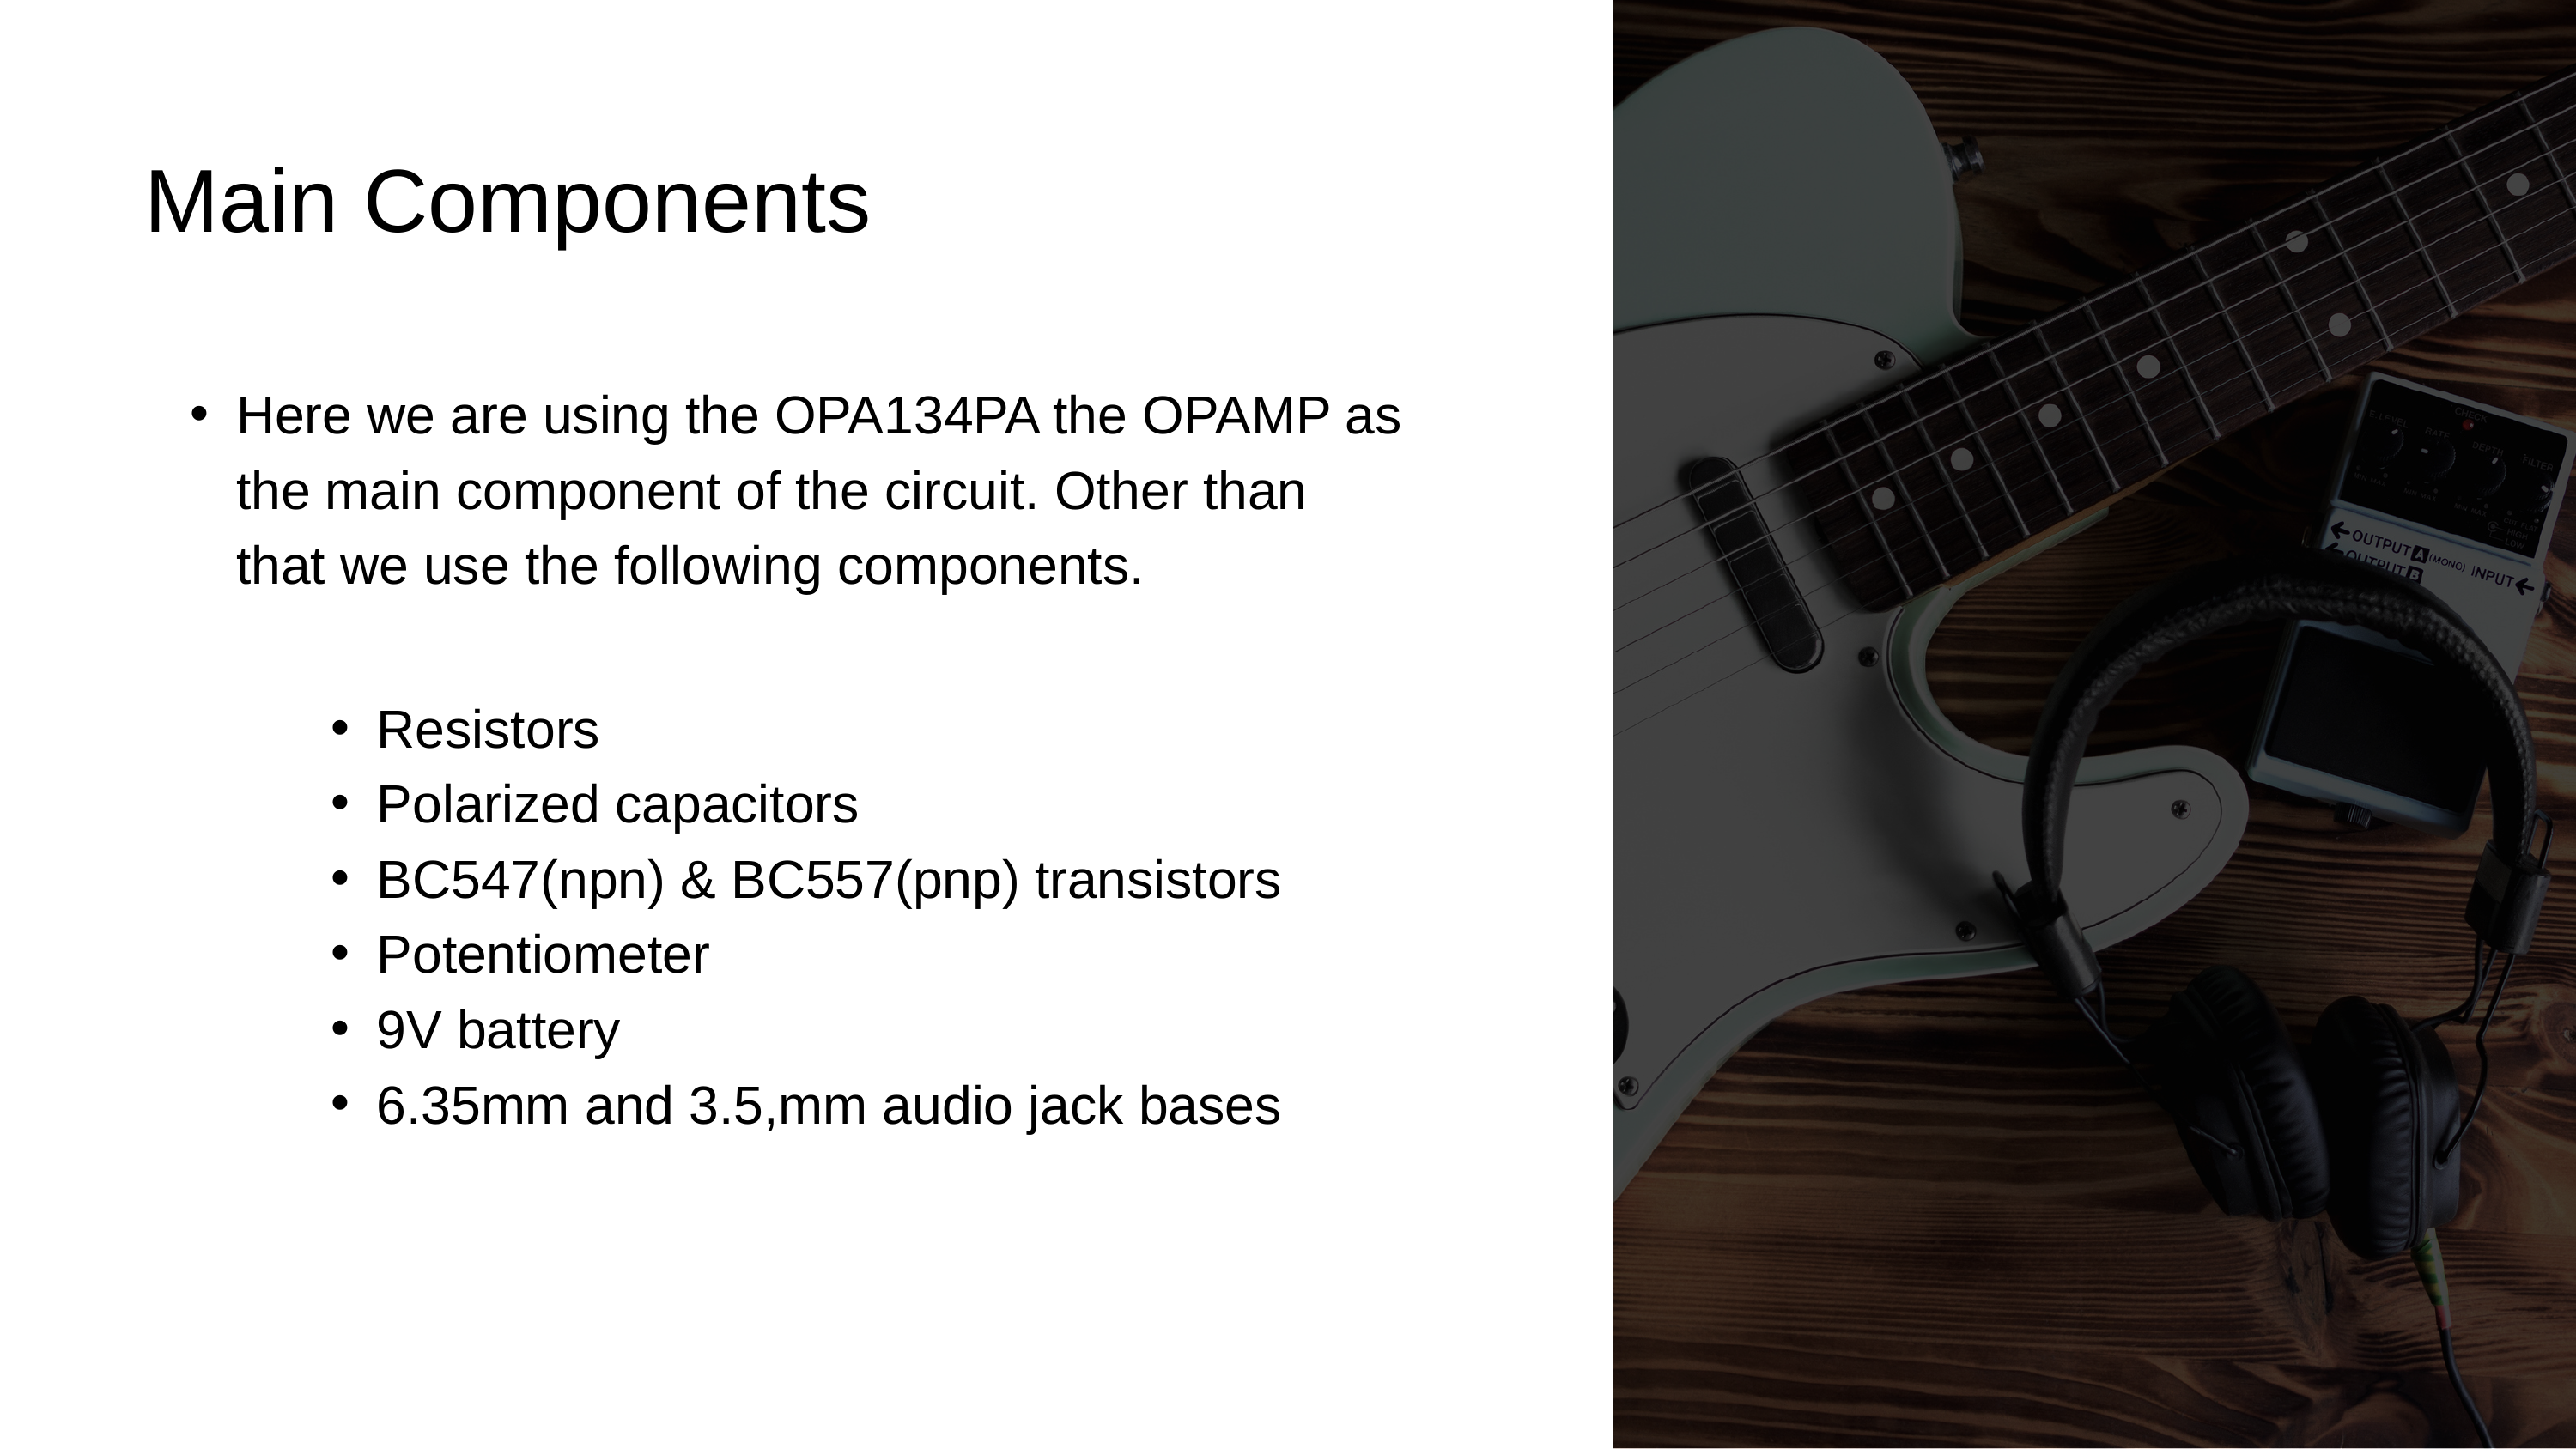

Main Components
Here we are using the OPA134PA the OPAMP as the main component of the circuit. Other than that we use the following components.

Resistors
Polarized capacitors
BC547(npn) & BC557(pnp) transistors
Potentiometer
9V battery
6.35mm and 3.5,mm audio jack bases